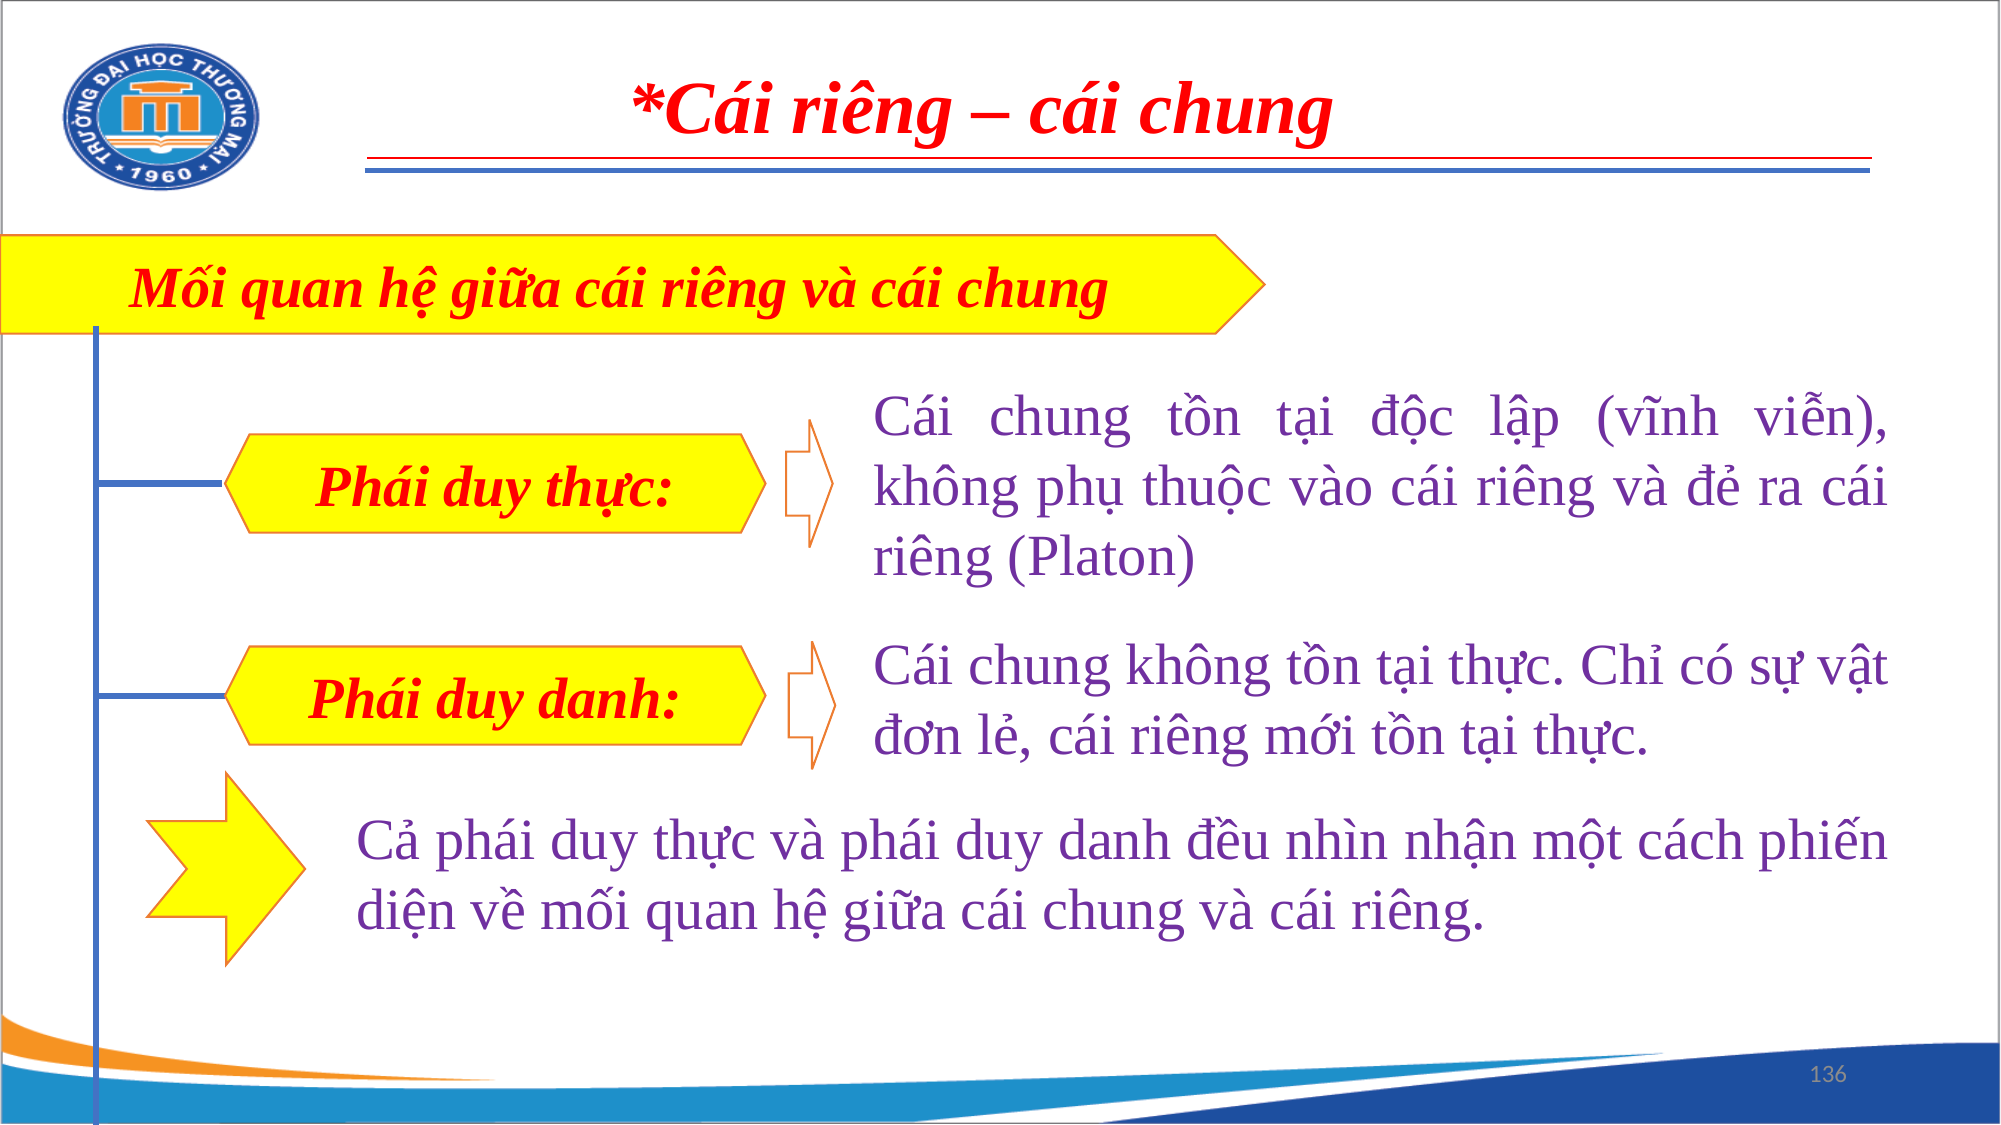

*Cái riêng – cái chung
Mối quan hệ giữa cái riêng và cái chung
Cái chung tồn tại độc lập (vĩnh viễn), không phụ thuộc vào cái riêng và đẻ ra cái riêng (Platon)

Phái duy thực:
Cái chung không tồn tại thực. Chỉ có sự vật đơn lẻ, cái riêng mới tồn tại thực.

Phái duy danh:

Cả phái duy thực và phái duy danh đều nhìn nhận một cách phiến diện về mối quan hệ giữa cái chung và cái riêng.
136